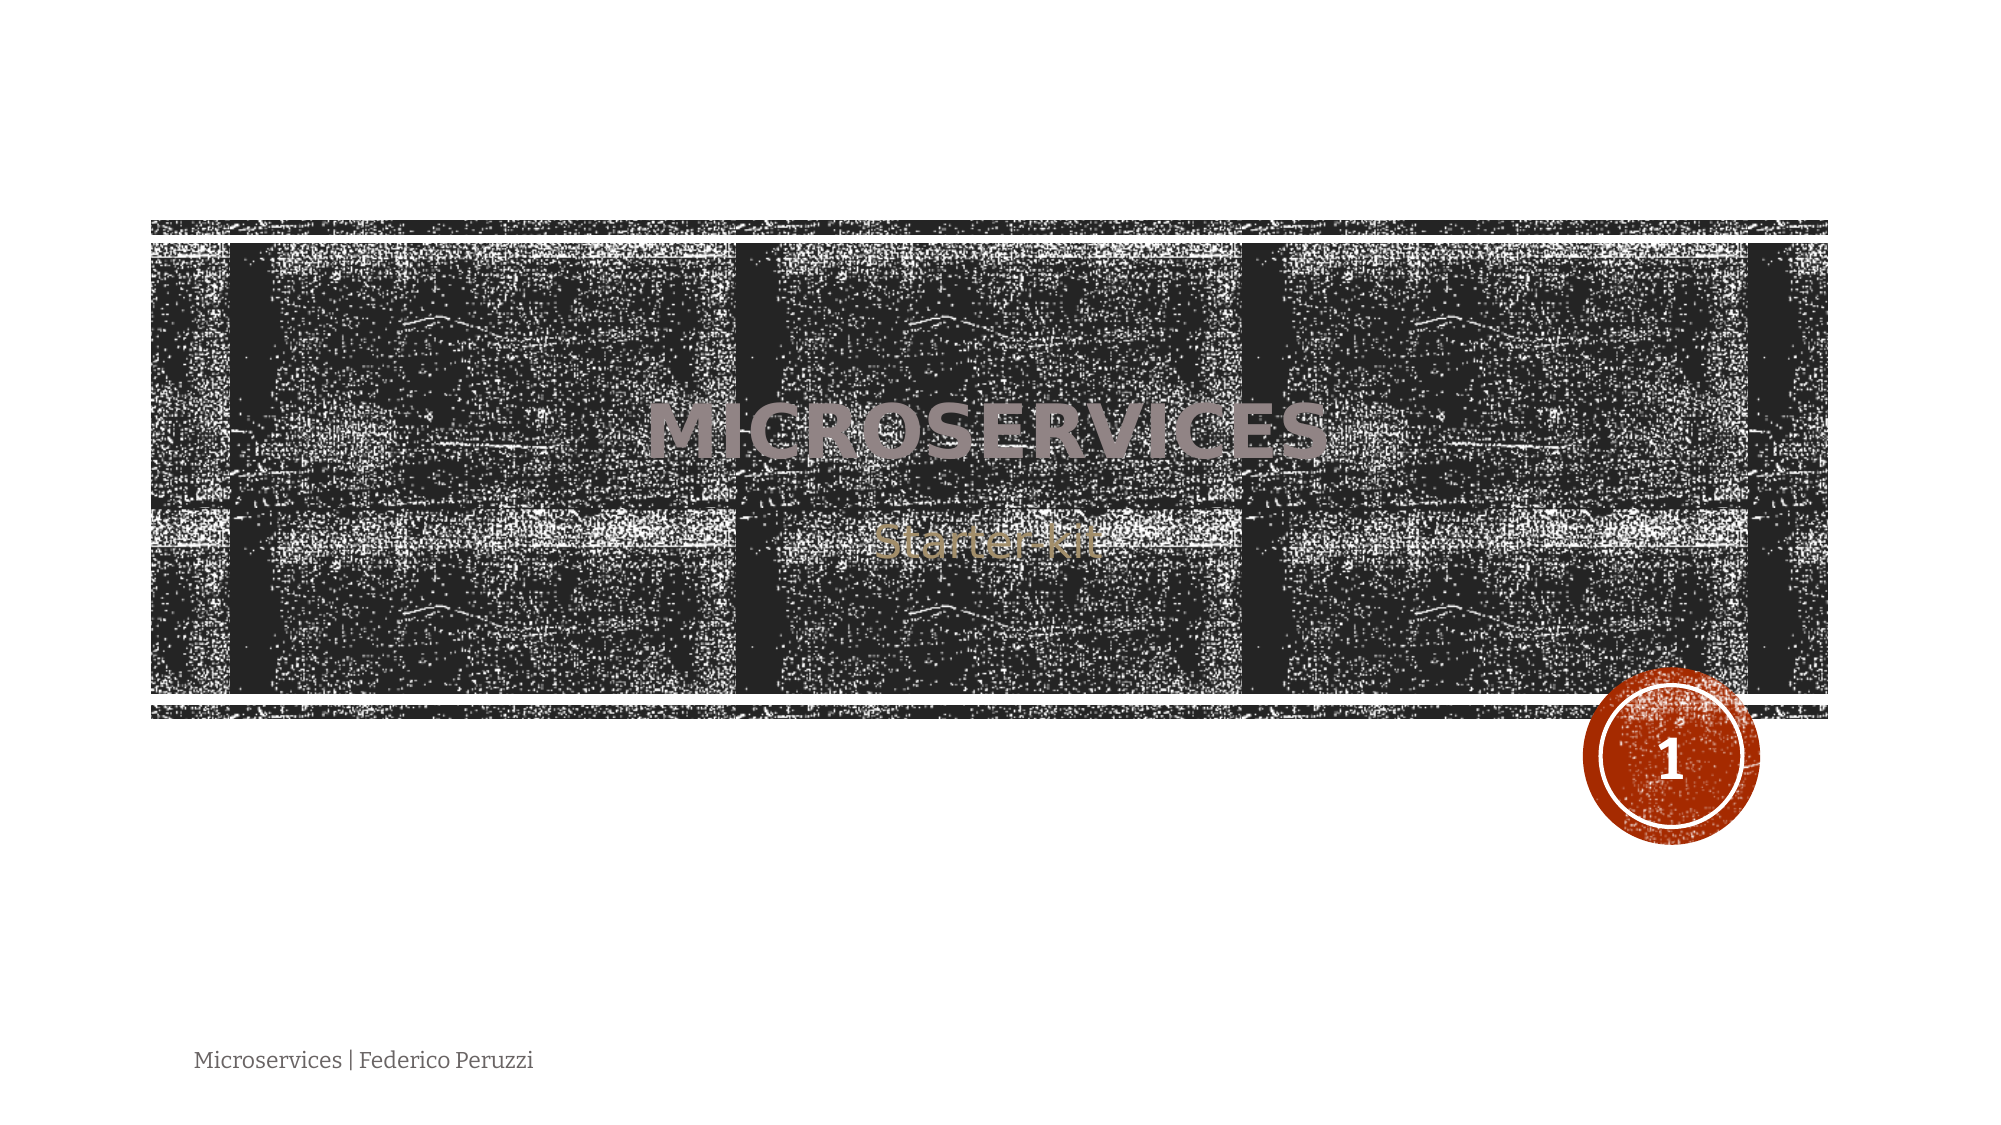

# Microservices
Starter-kit
1
Microservices | Federico Peruzzi